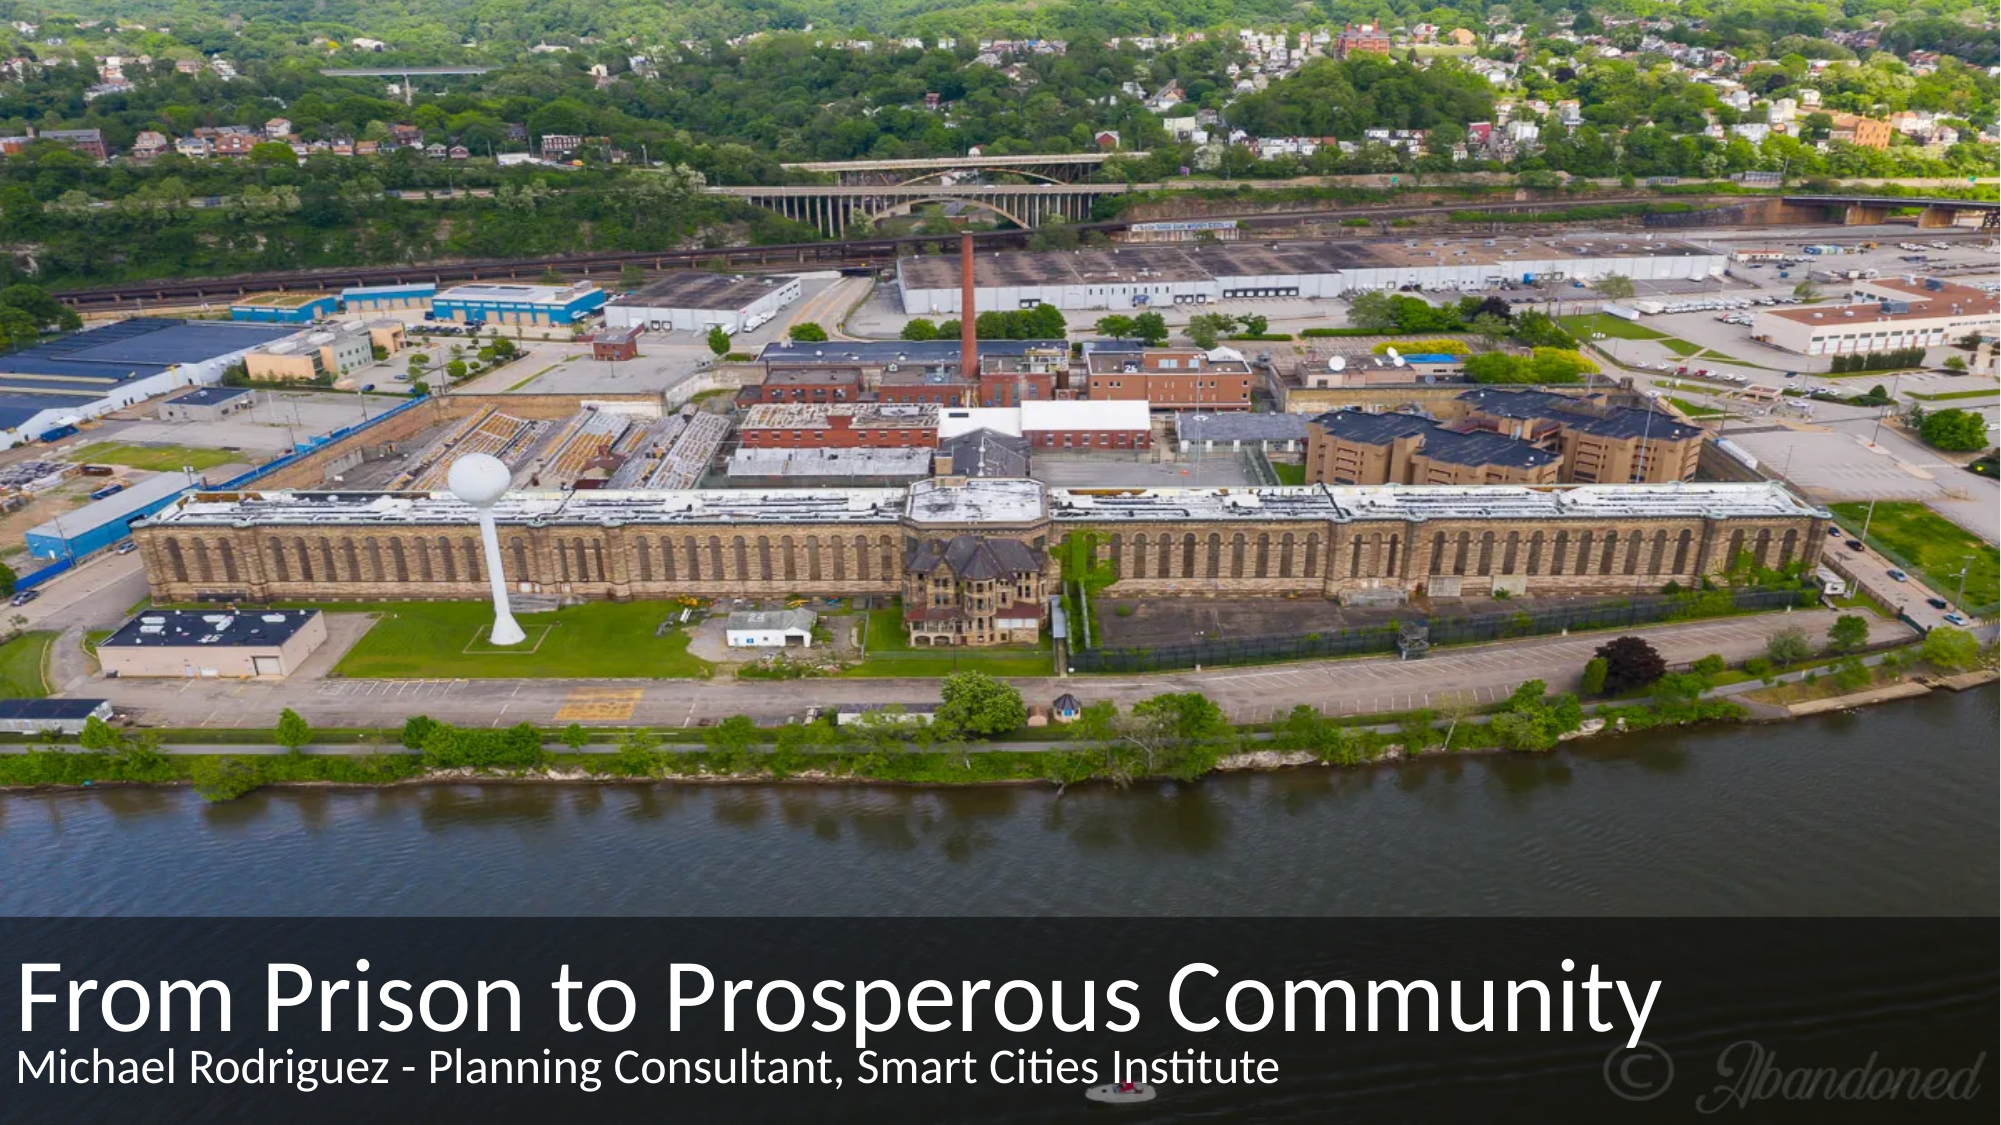

# From Prison to Prosperous Community

Michael Rodriguez - Planning Consultant, Smart Cities Institute